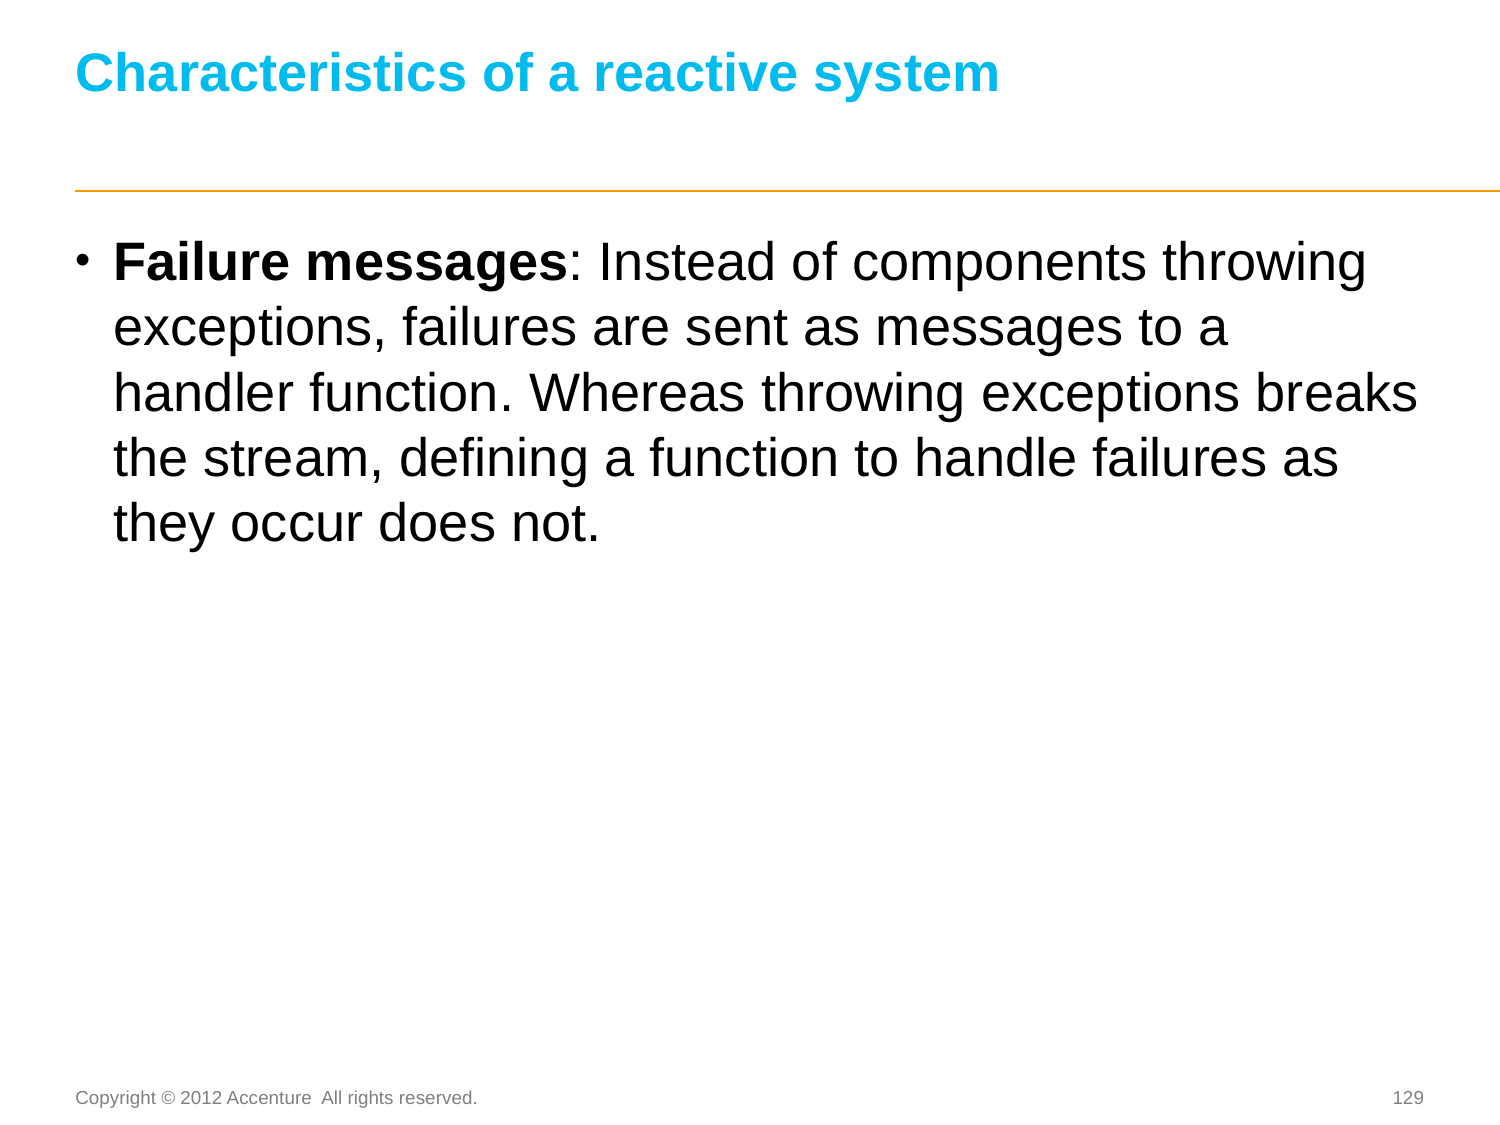

# Characteristics of a reactive system
Failure messages: Instead of components throwing exceptions, failures are sent as messages to a handler function. Whereas throwing exceptions breaks the stream, defining a function to handle failures as they occur does not.